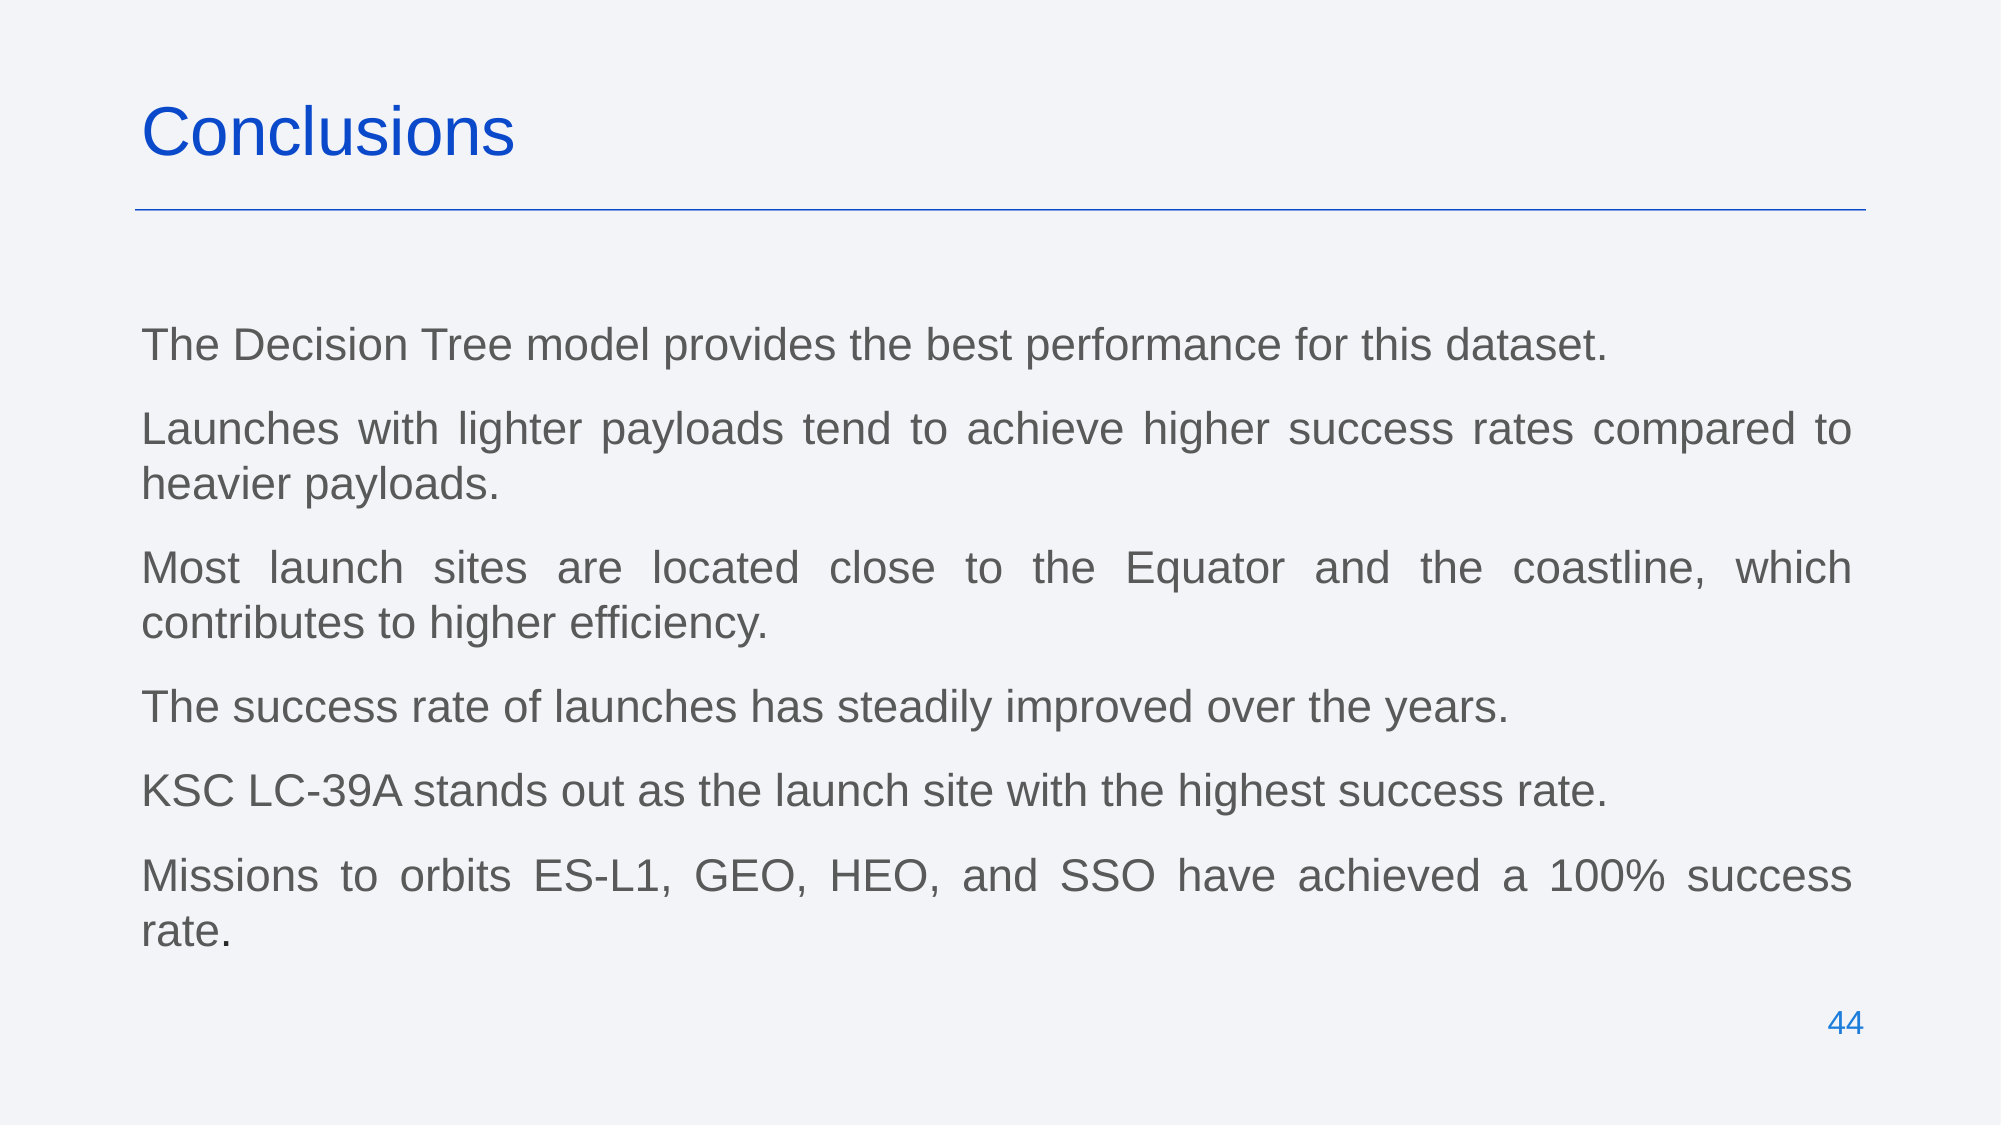

Conclusions
The Decision Tree model provides the best performance for this dataset.
Launches with lighter payloads tend to achieve higher success rates compared to heavier payloads.
Most launch sites are located close to the Equator and the coastline, which contributes to higher efficiency.
The success rate of launches has steadily improved over the years.
KSC LC-39A stands out as the launch site with the highest success rate.
Missions to orbits ES-L1, GEO, HEO, and SSO have achieved a 100% success rate.
44